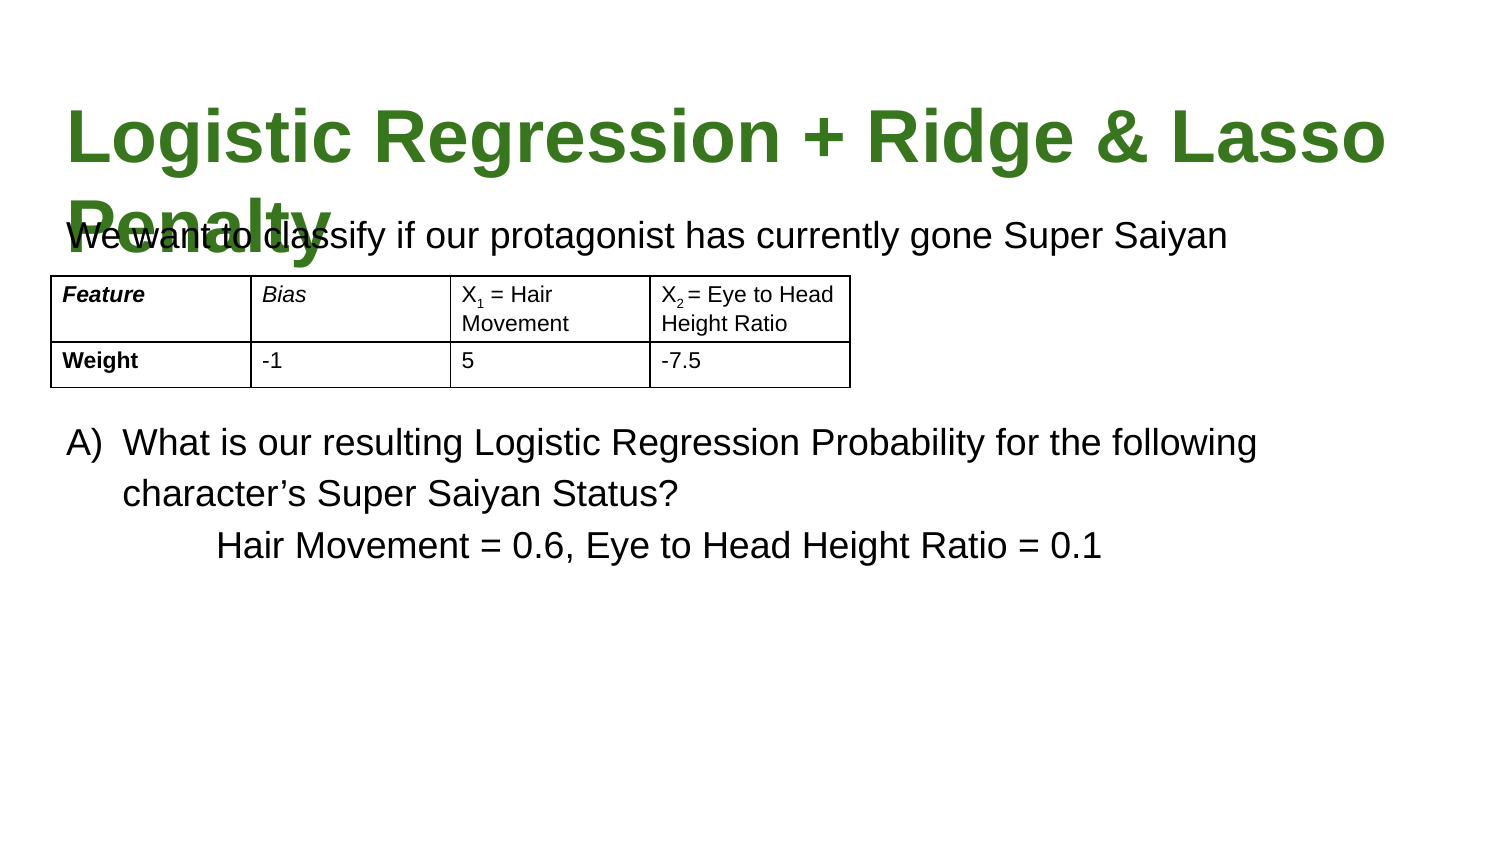

# Logistic Regression + Ridge & Lasso Penalty
We want to classify if our protagonist has currently gone Super Saiyan

What is our resulting Logistic Regression Probability for the following character’s Super Saiyan Status?
	Hair Movement = 0.6, Eye to Head Height Ratio = 0.1

| Feature | Bias | X1 = Hair Movement | X2 = Eye to Head Height Ratio |
| --- | --- | --- | --- |
| Weight | -1 | 5 | -7.5 |